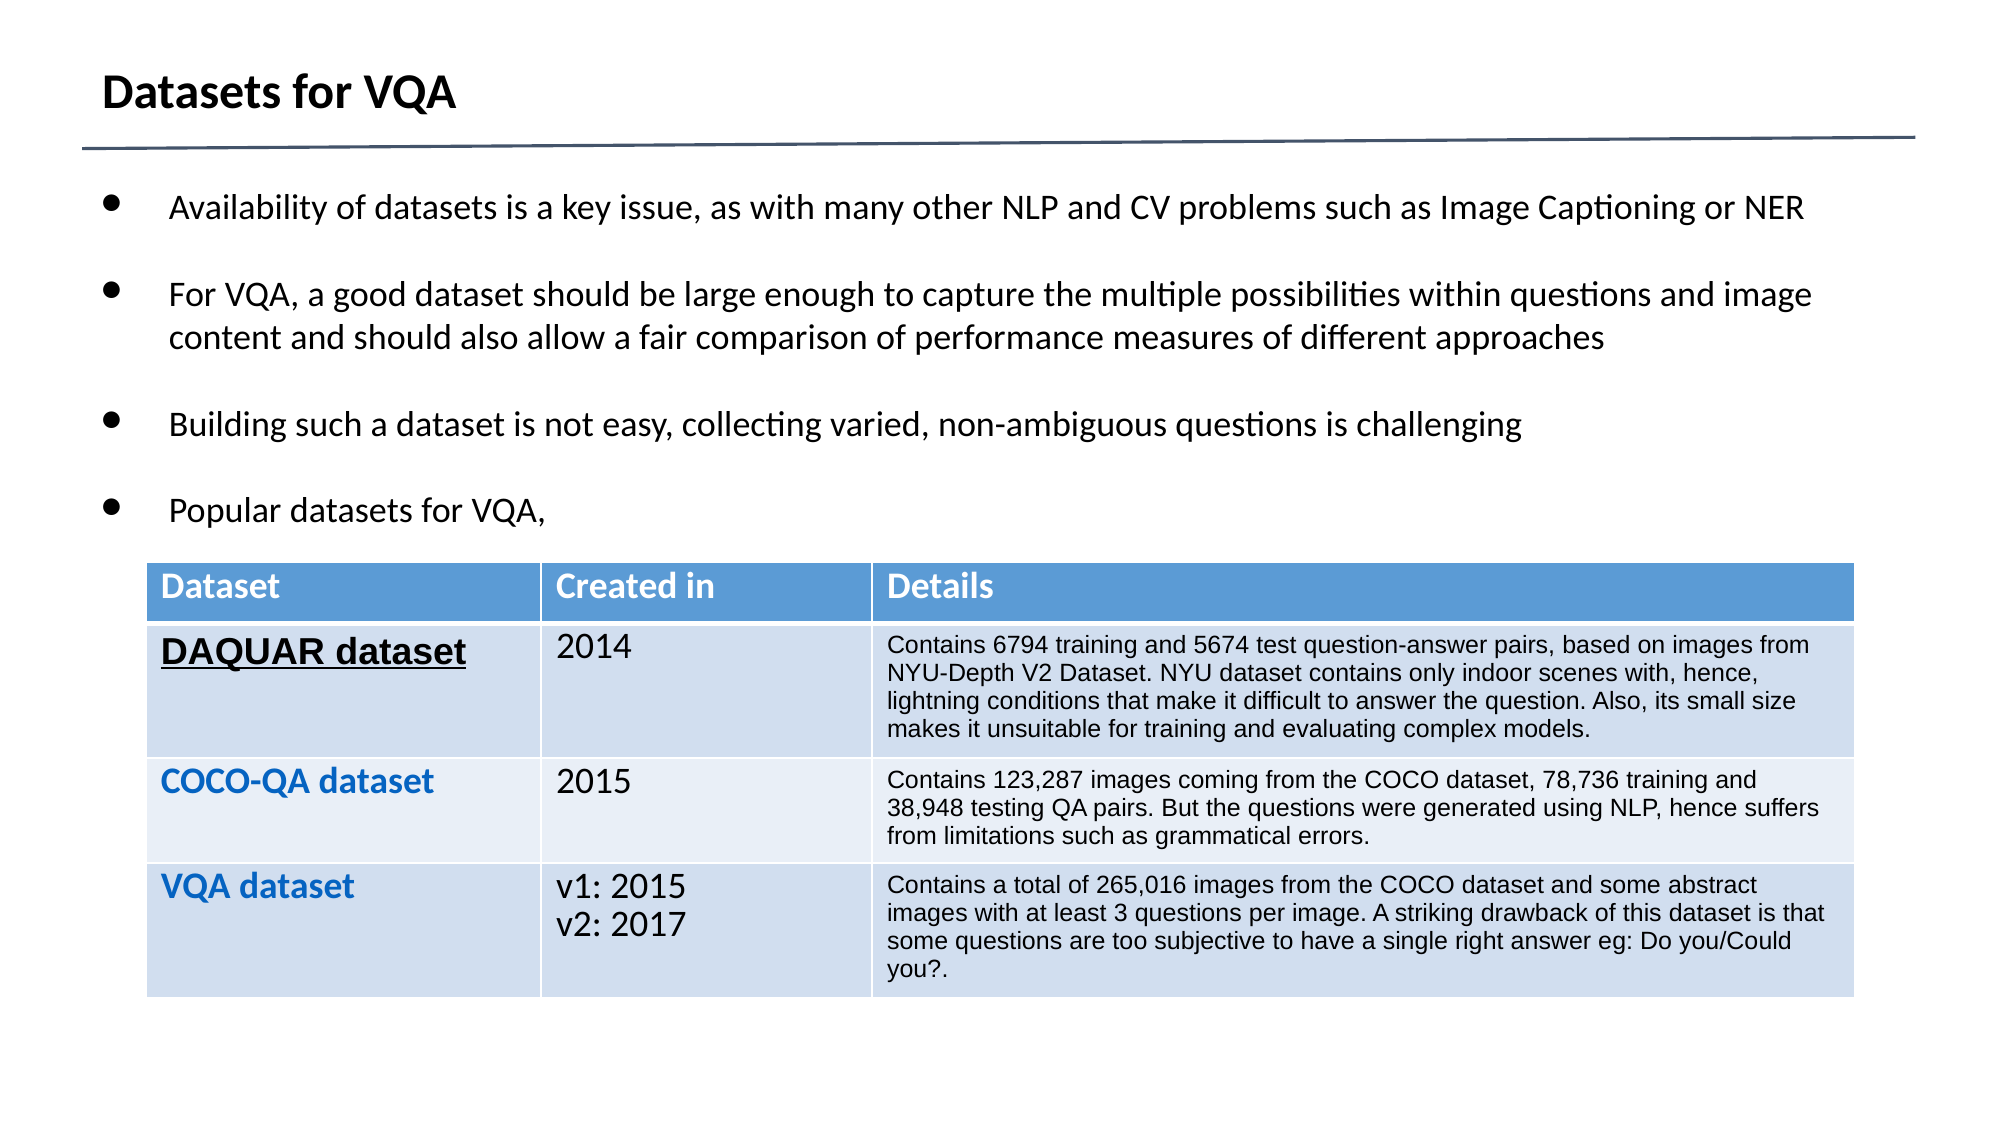

Datasets for VQA

Availability of datasets is a key issue, as with many other NLP and CV problems such as Image Captioning or NER

For VQA, a good dataset should be large enough to capture the multiple possibilities within questions and image content and should also allow a fair comparison of performance measures of different approaches

Building such a dataset is not easy, collecting varied, non-ambiguous questions is challenging

Popular datasets for VQA,

| Dataset | Created in | Details |
| --- | --- | --- |
| DAQUAR dataset | 2014 | Contains 6794 training and 5674 test question-answer pairs, based on images from NYU-Depth V2 Dataset. NYU dataset contains only indoor scenes with, hence, lightning conditions that make it difficult to answer the question. Also, its small size makes it unsuitable for training and evaluating complex models. |
| COCO-QA dataset | 2015 | Contains 123,287 images coming from the COCO dataset, 78,736 training and 38,948 testing QA pairs. But the questions were generated using NLP, hence suffers from limitations such as grammatical errors. |
| VQA dataset | v1: 2015 v2: 2017 | Contains a total of 265,016 images from the COCO dataset and some abstract images with at least 3 questions per image. A striking drawback of this dataset is that some questions are too subjective to have a single right answer eg: Do you/Could you?. |